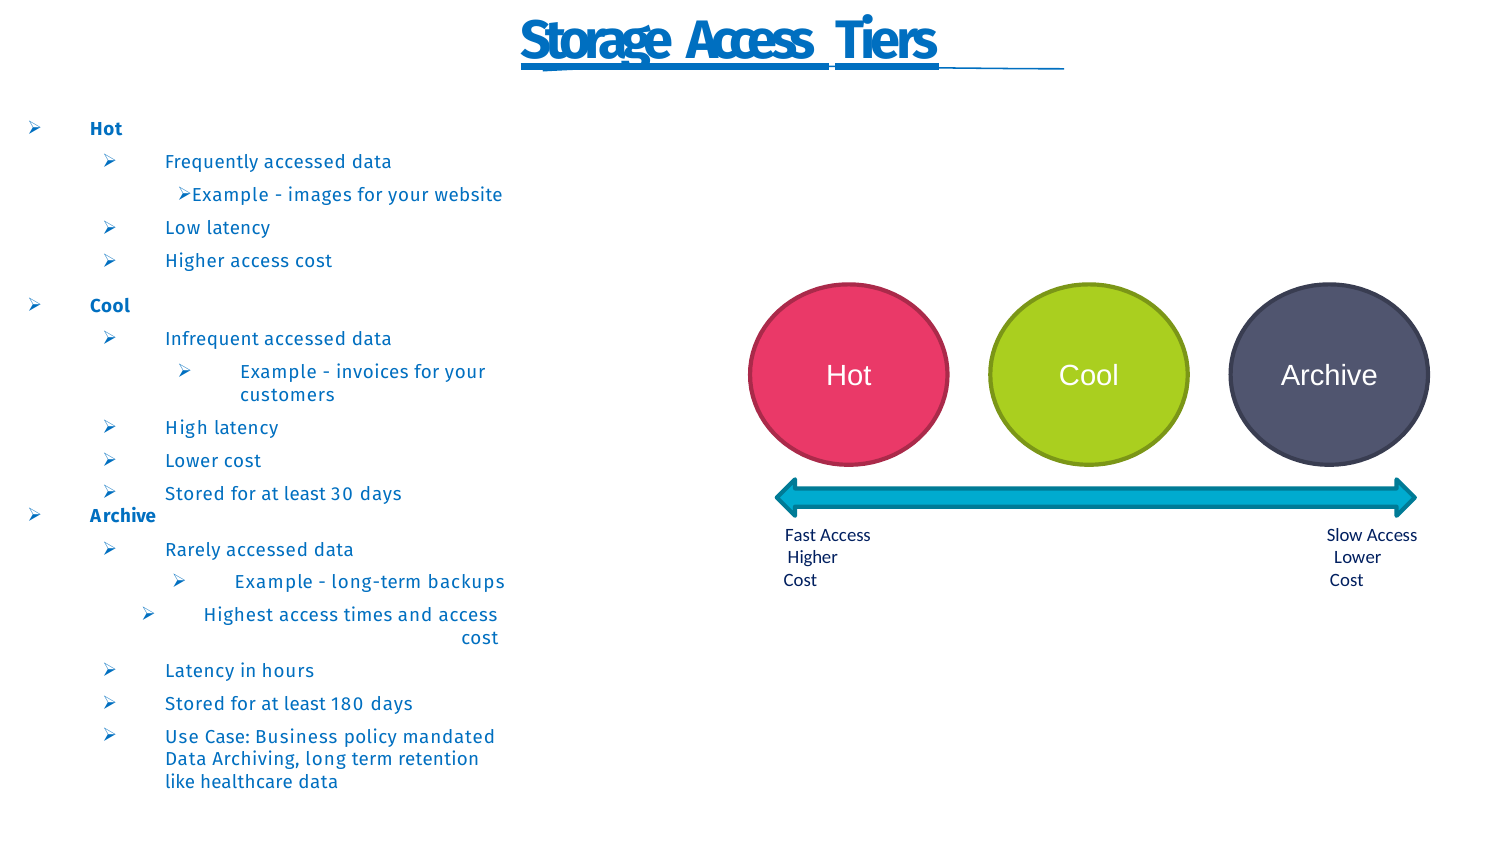

# Storage Access Tiers

Hot
Frequently accessed data
Example - images for your website  Low latency
Higher access cost
⮚
⮚
Cool
Infrequent accessed data

Example - invoices for your customers
High latency
Lower cost
Stored for at least 30 days
Hot
Cool
Archive

Archive
Fast Access  Higher Cost
Slow Access  Lower Cost
Rarely accessed data
Example - long-term backups
Highest access times and access cost
Latency in hours
Stored for at least 180 days
Use Case: Business policy mandated Data Archiving, long term retention like healthcare data